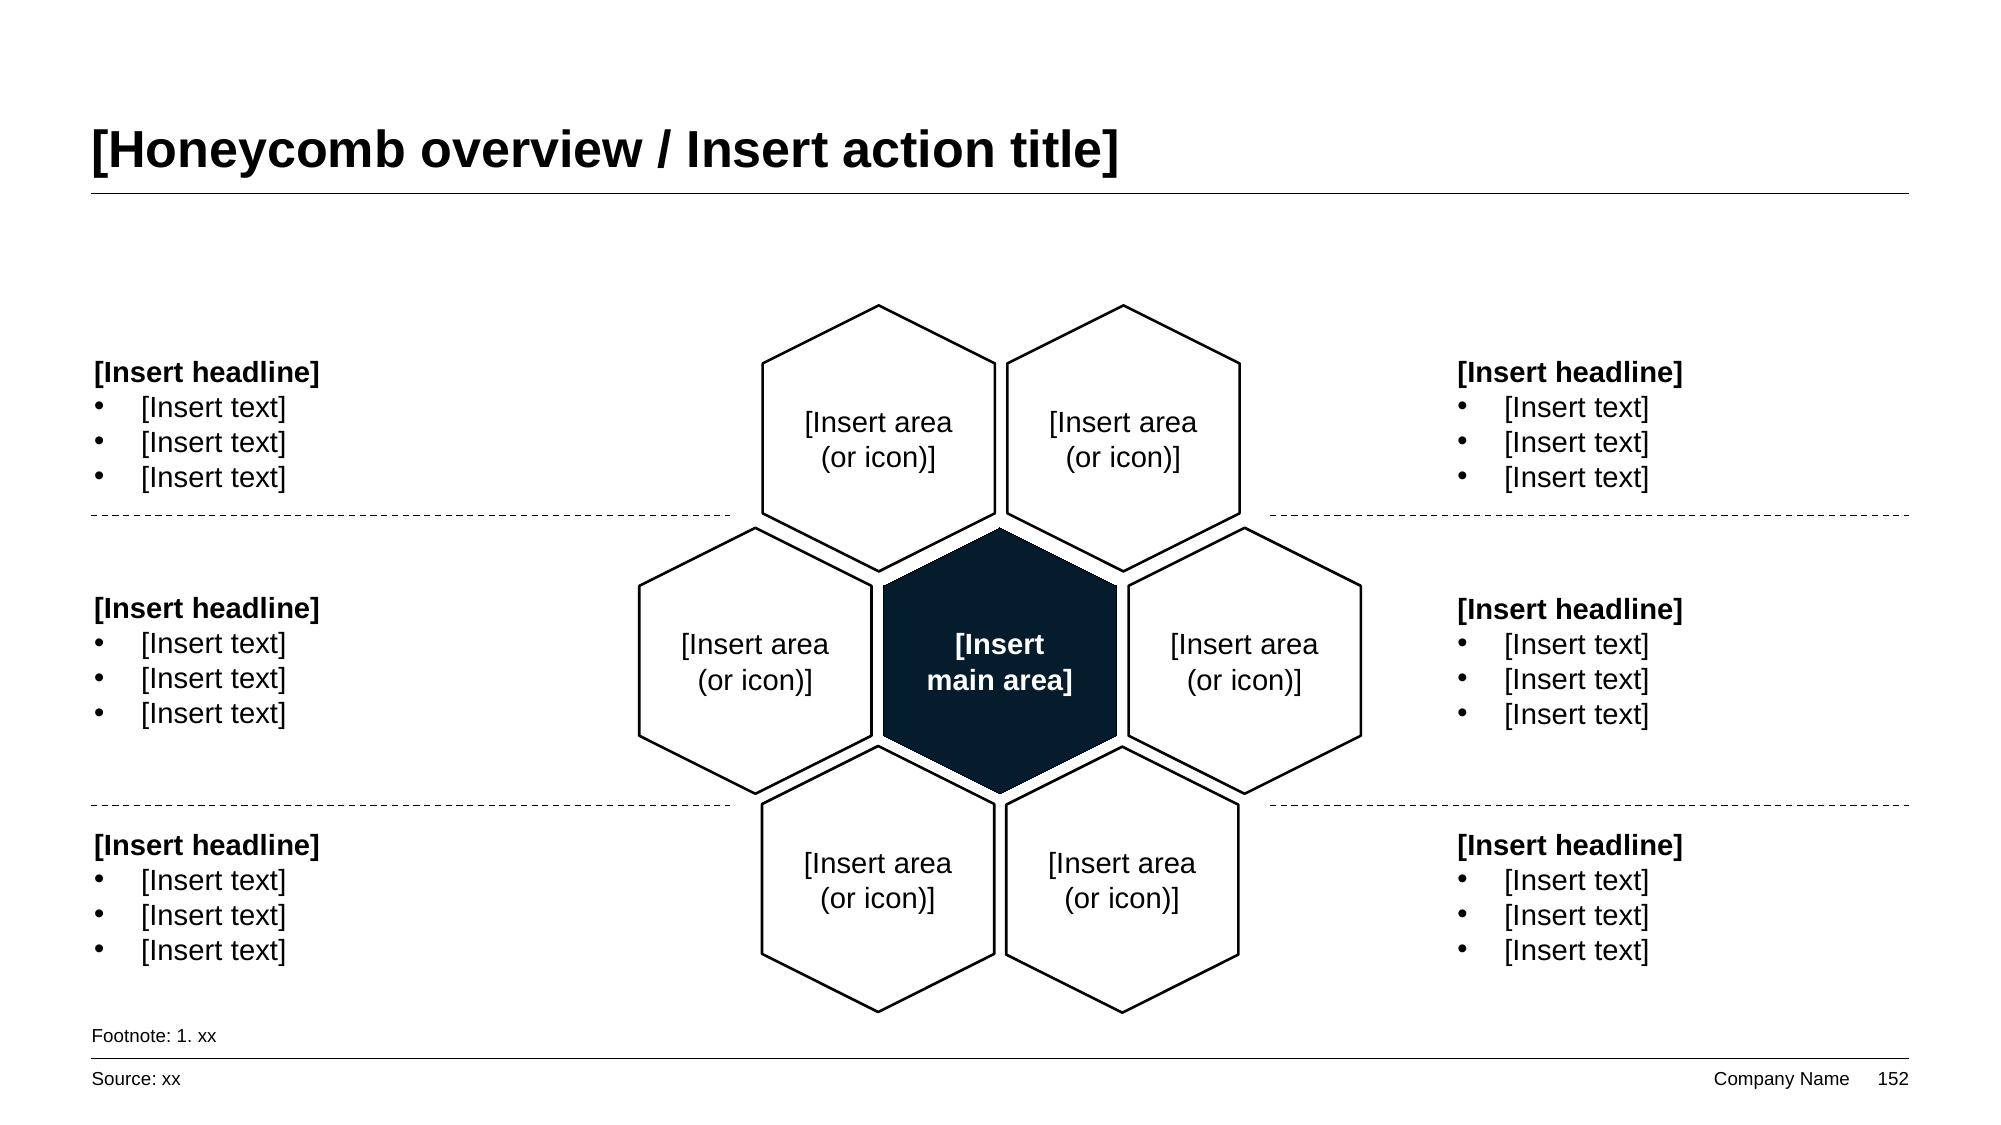

# [Honeycomb overview / Insert action title]

[Insert area (or icon)]
[Insert area (or icon)]
[Insert headline]
[Insert text]
[Insert text]
[Insert text]
[Insert headline]
[Insert text]
[Insert text]
[Insert text]
[Insert area (or icon)]
[Insert main area]
[Insert area (or icon)]
[Insert headline]
[Insert text]
[Insert text]
[Insert text]
[Insert headline]
[Insert text]
[Insert text]
[Insert text]
[Insert area (or icon)]
[Insert area (or icon)]
[Insert headline]
[Insert text]
[Insert text]
[Insert text]
[Insert headline]
[Insert text]
[Insert text]
[Insert text]
Footnote: 1. xx
Source: xx